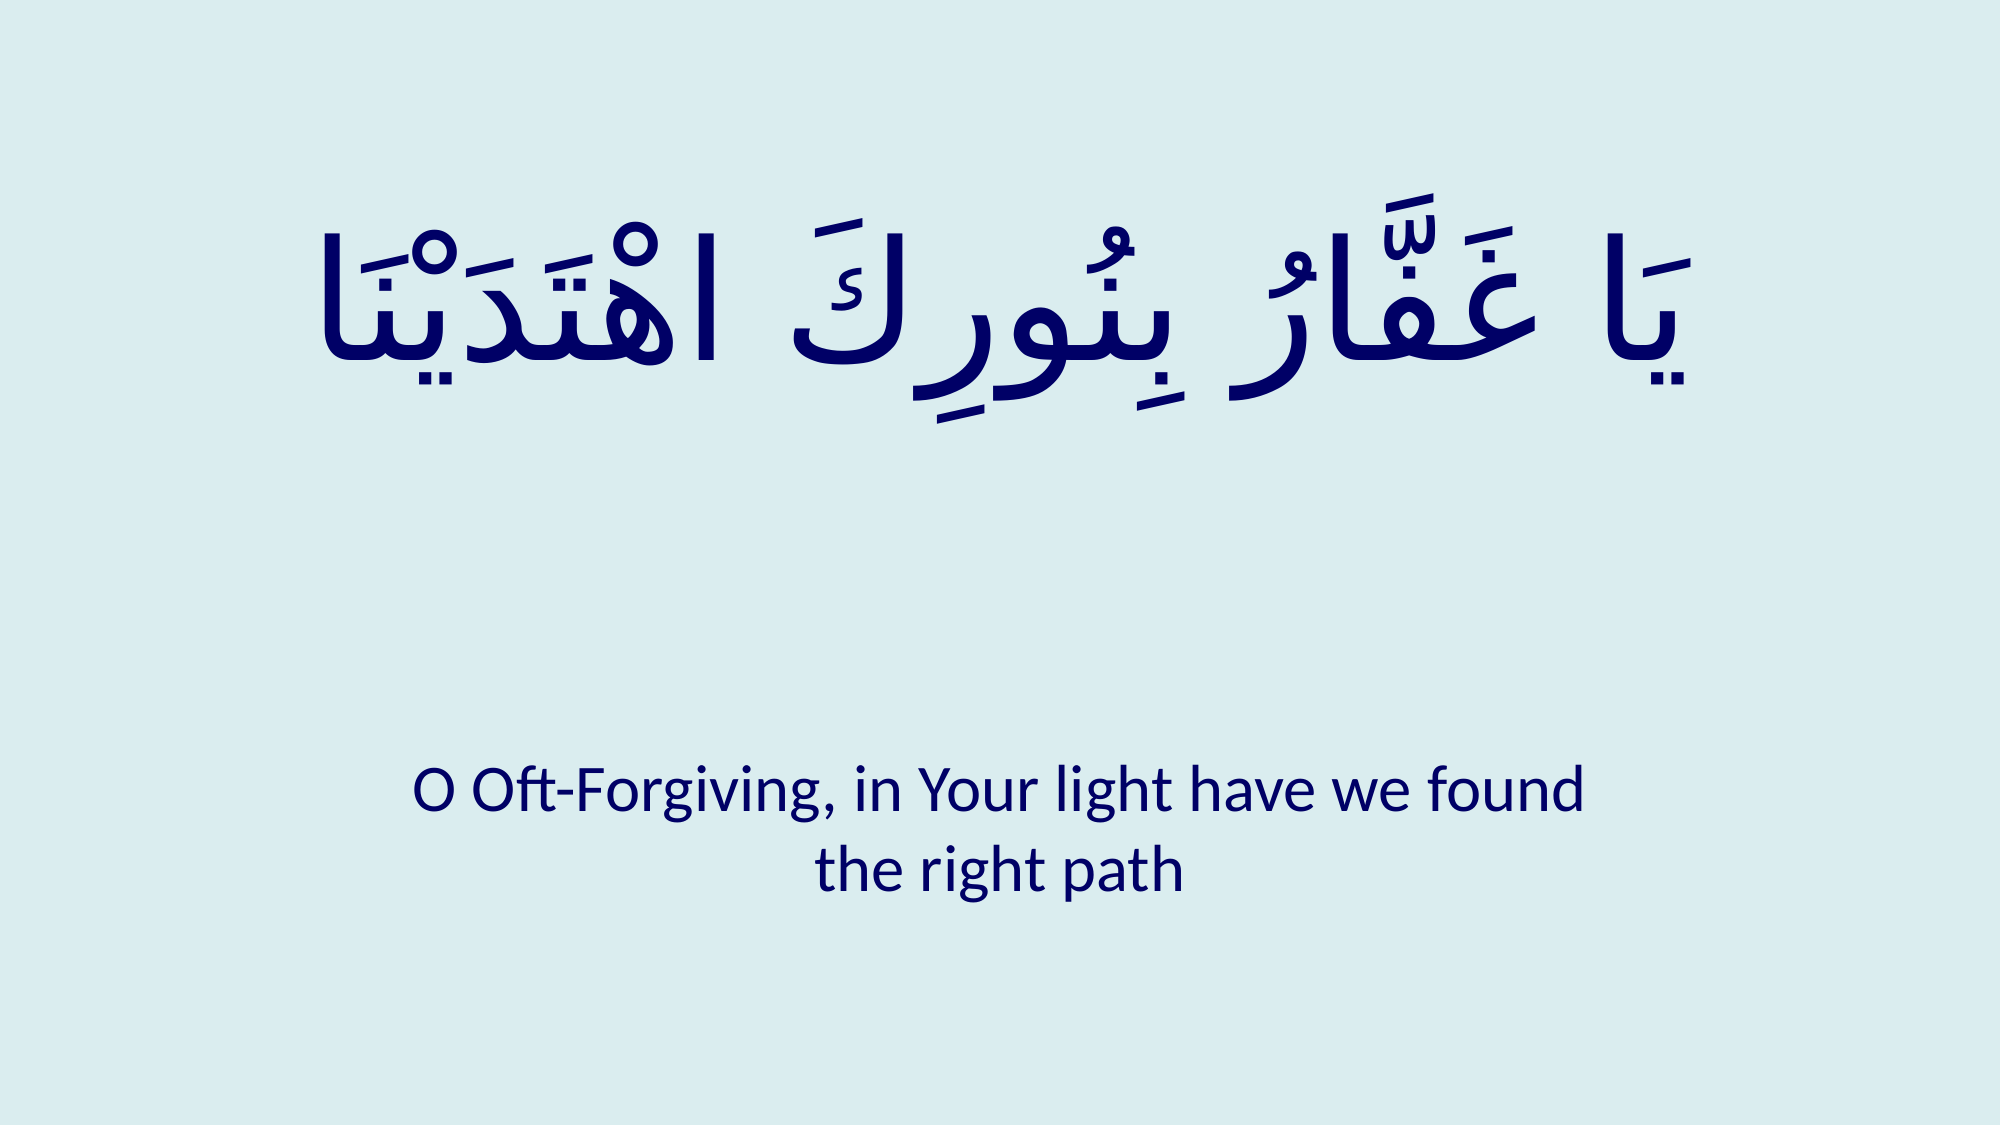

# يَا غَفَّارُ بِنُورِكَ اهْتَدَيْنَا
O Oft-Forgiving, in Your light have we found the right path